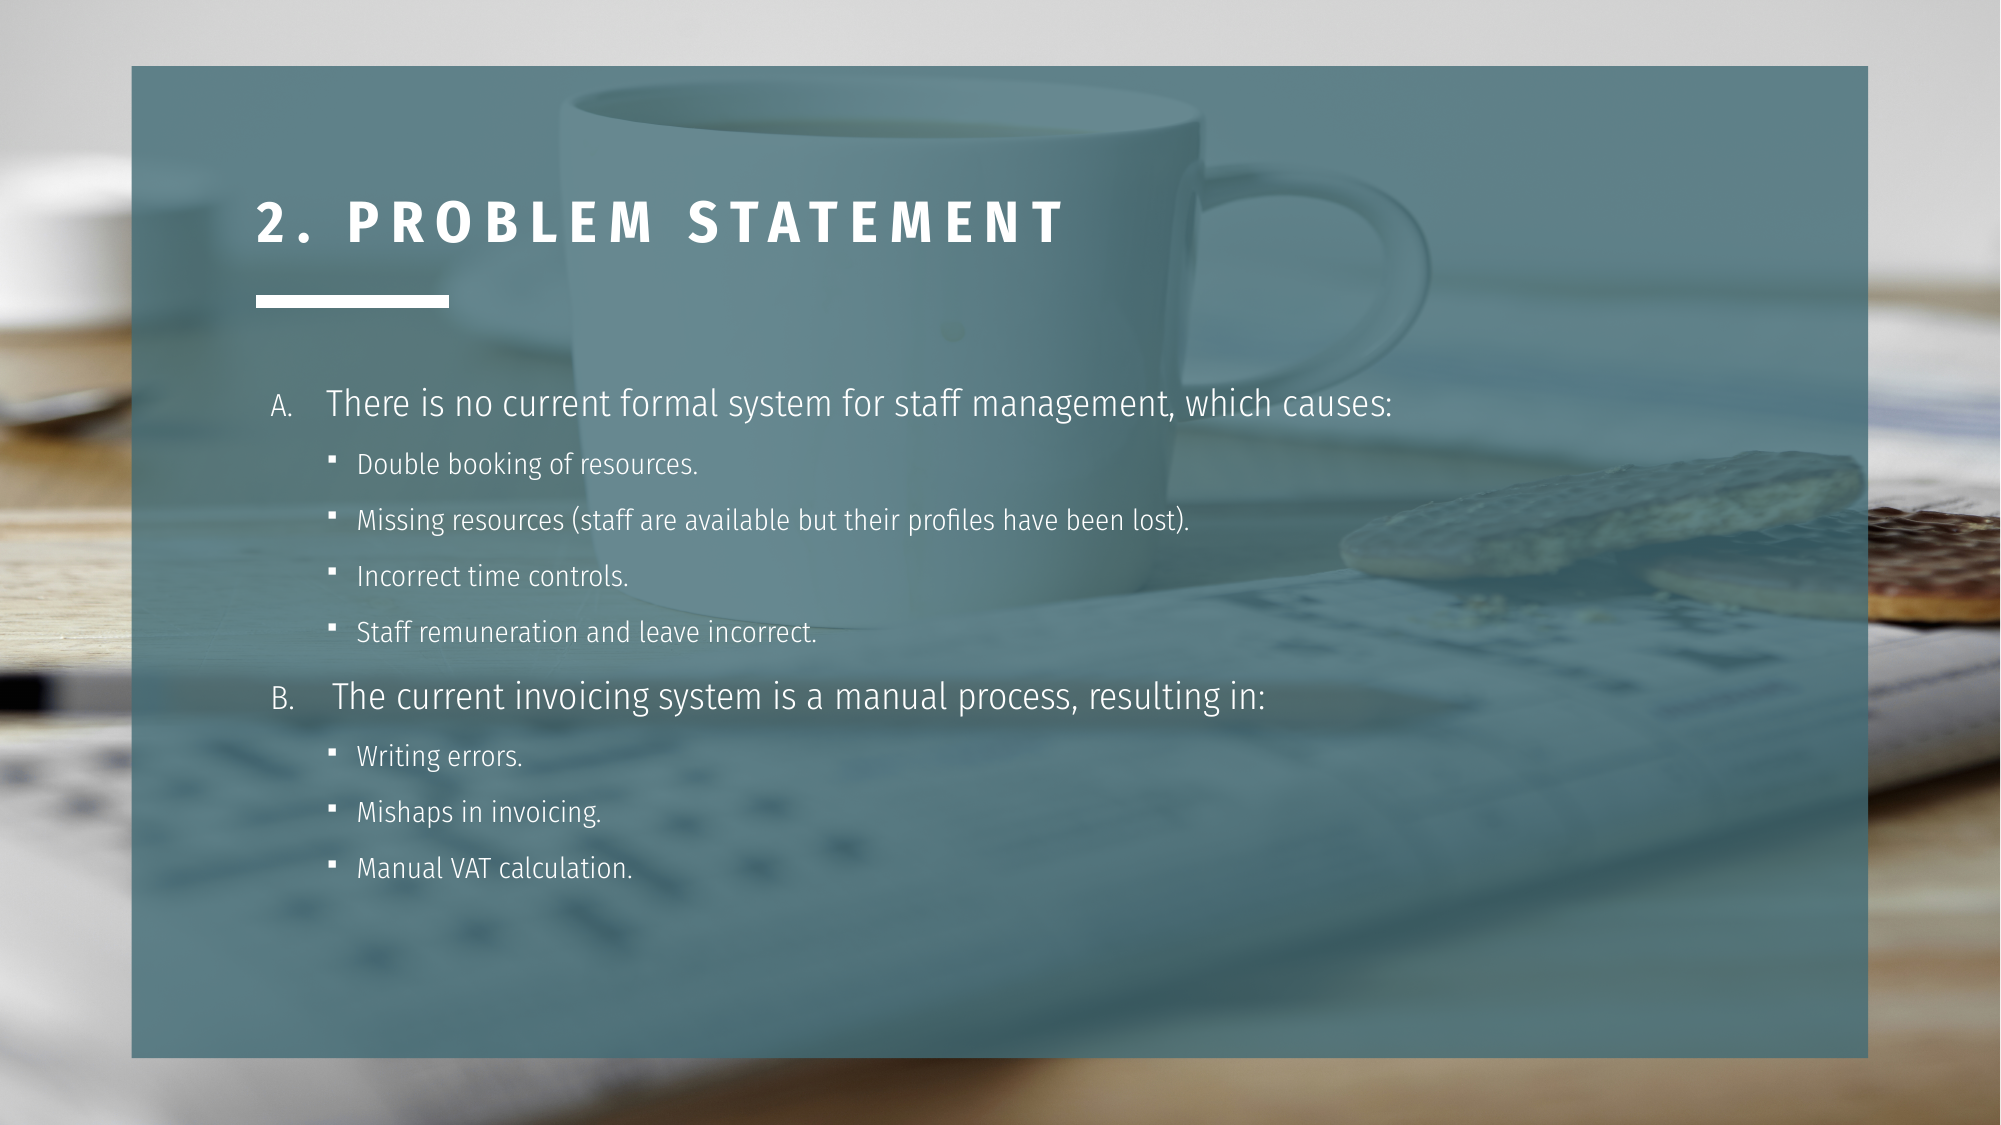

2. Problem statement

There is no current formal system for staff management, which causes:
Double booking of resources.
Missing resources (staff are available but their profiles have been lost).
Incorrect time controls.
Staff remuneration and leave incorrect.
B. The current invoicing system is a manual process, resulting in:
Writing errors.
Mishaps in invoicing.
Manual VAT calculation.